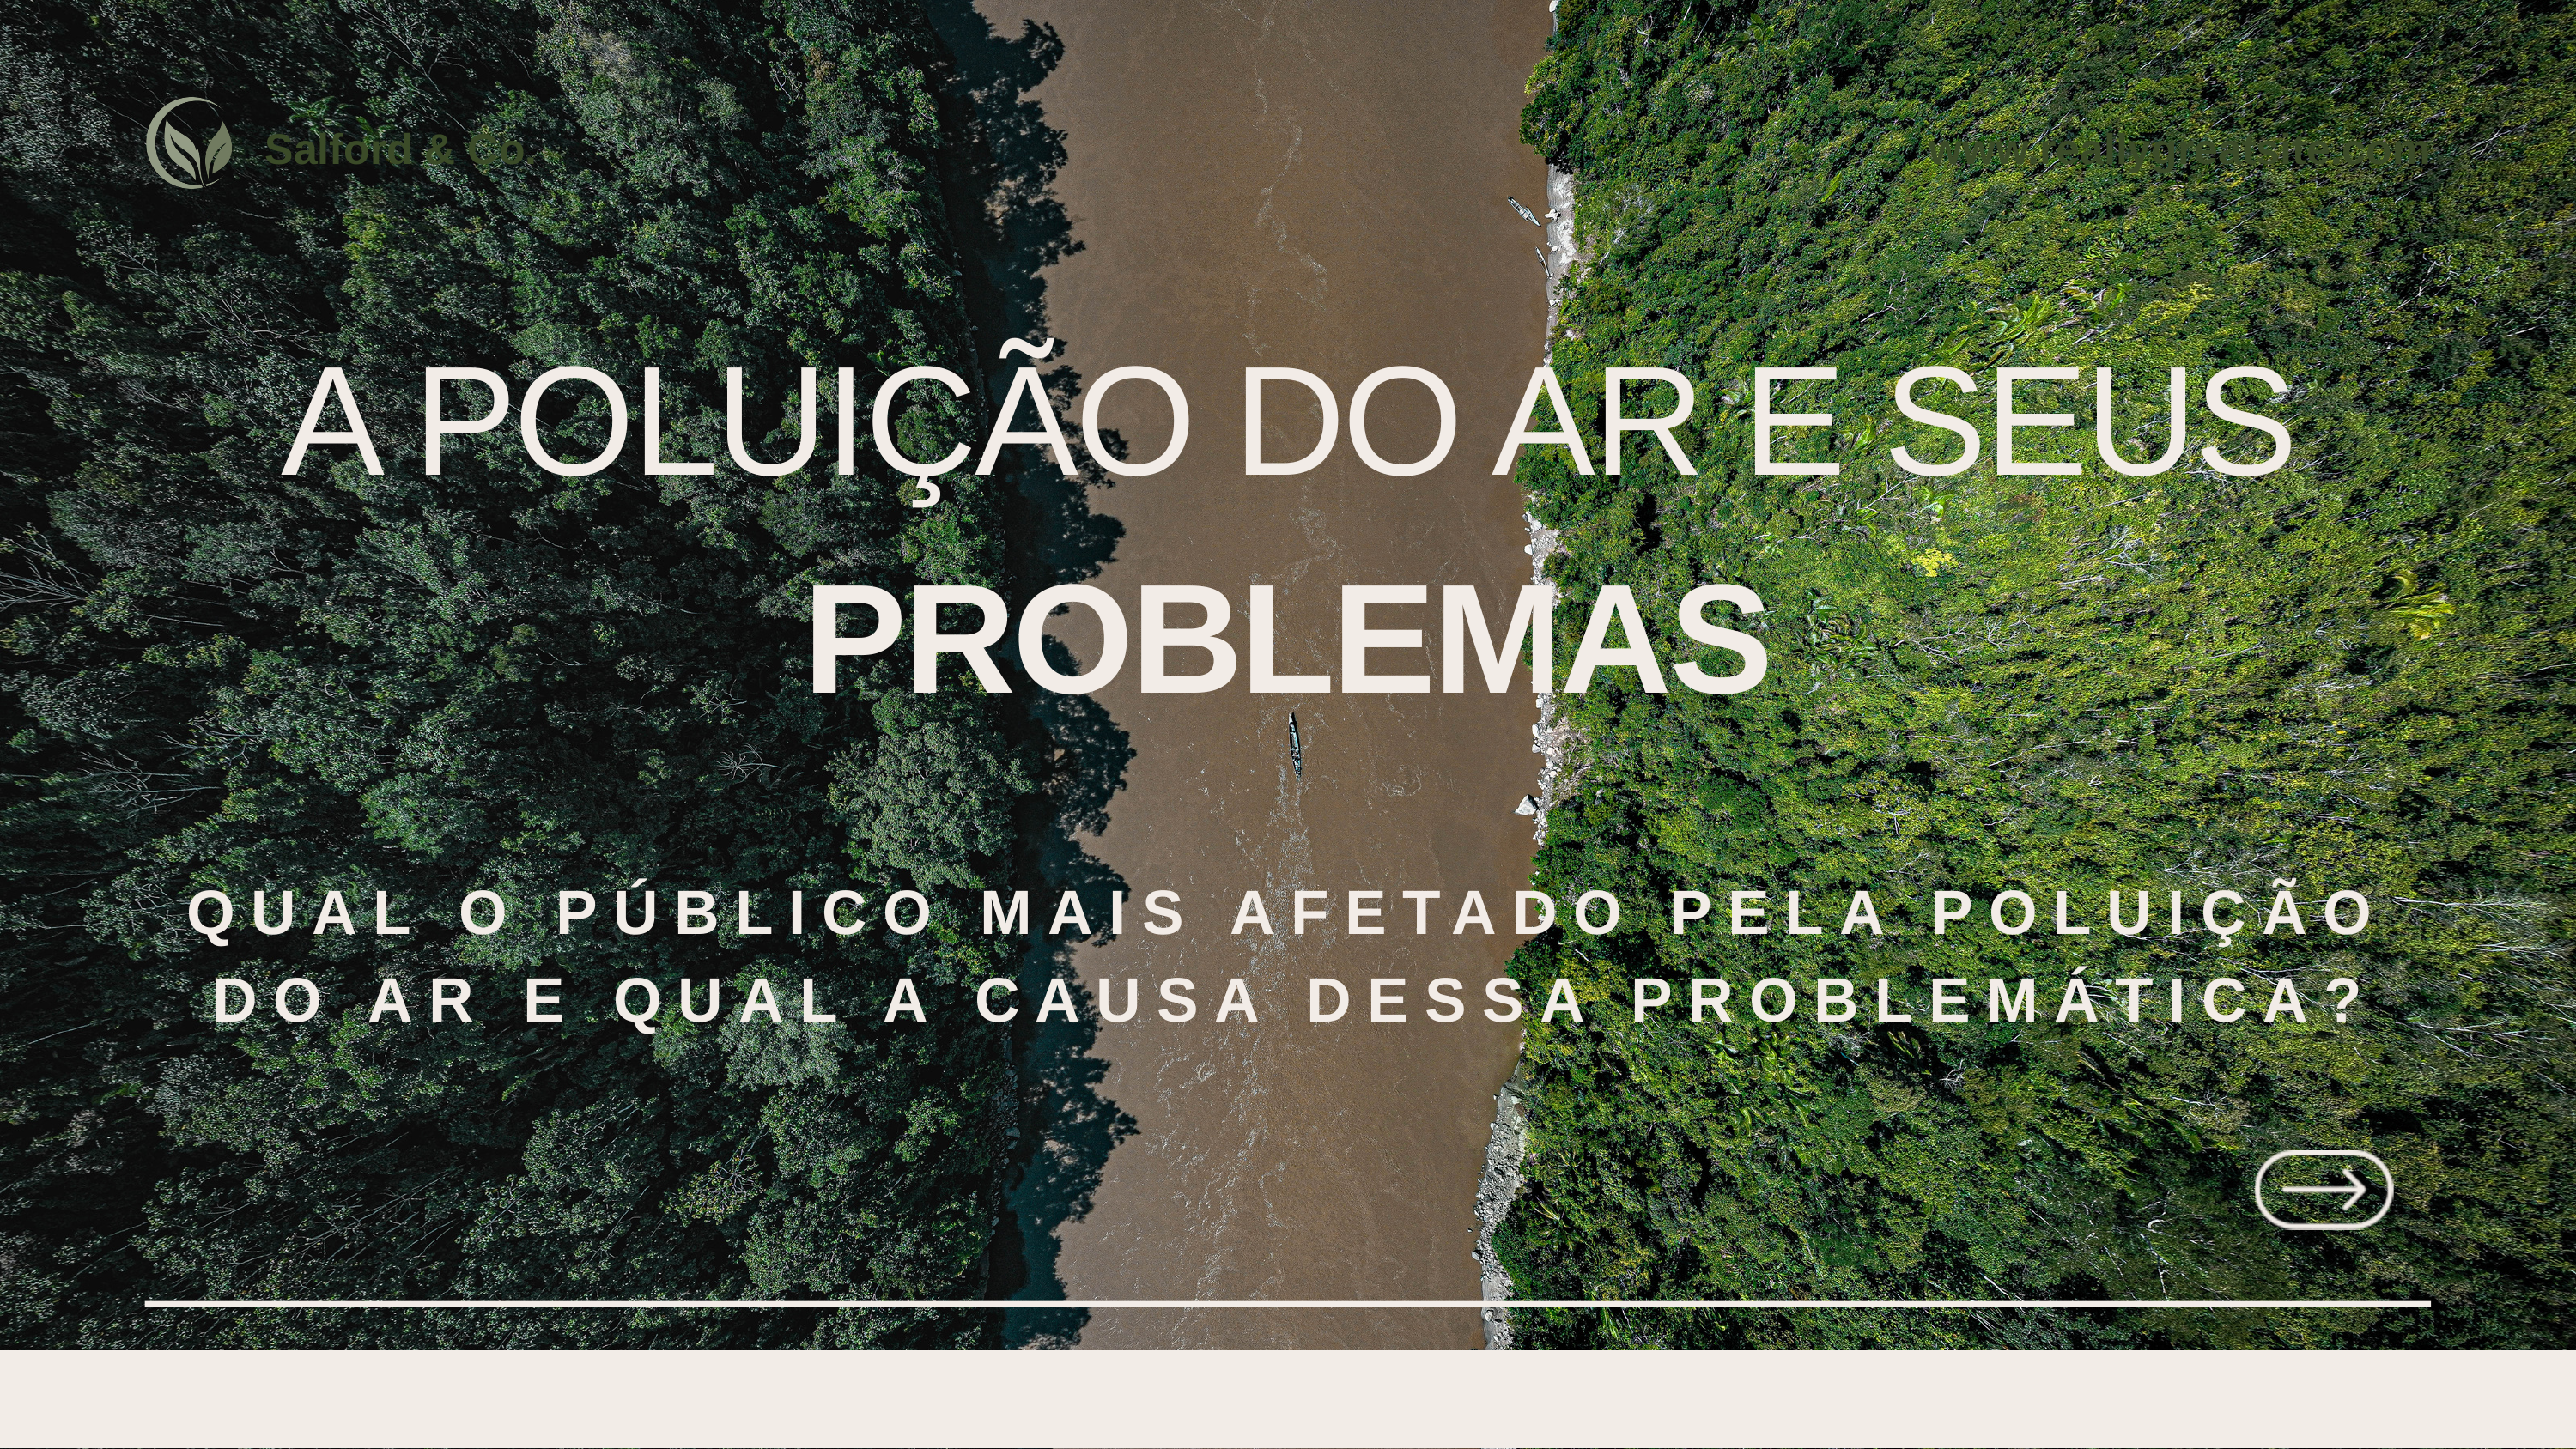

Salford & Co.
www.reallygreatsite.com
A POLUIÇÃO DO AR E SEUS PROBLEMAS
QUAL O PÚBLICO MAIS AFETADO PELA POLUIÇÃO DO AR E QUAL A CAUSA DESSA PROBLEMÁTICA?